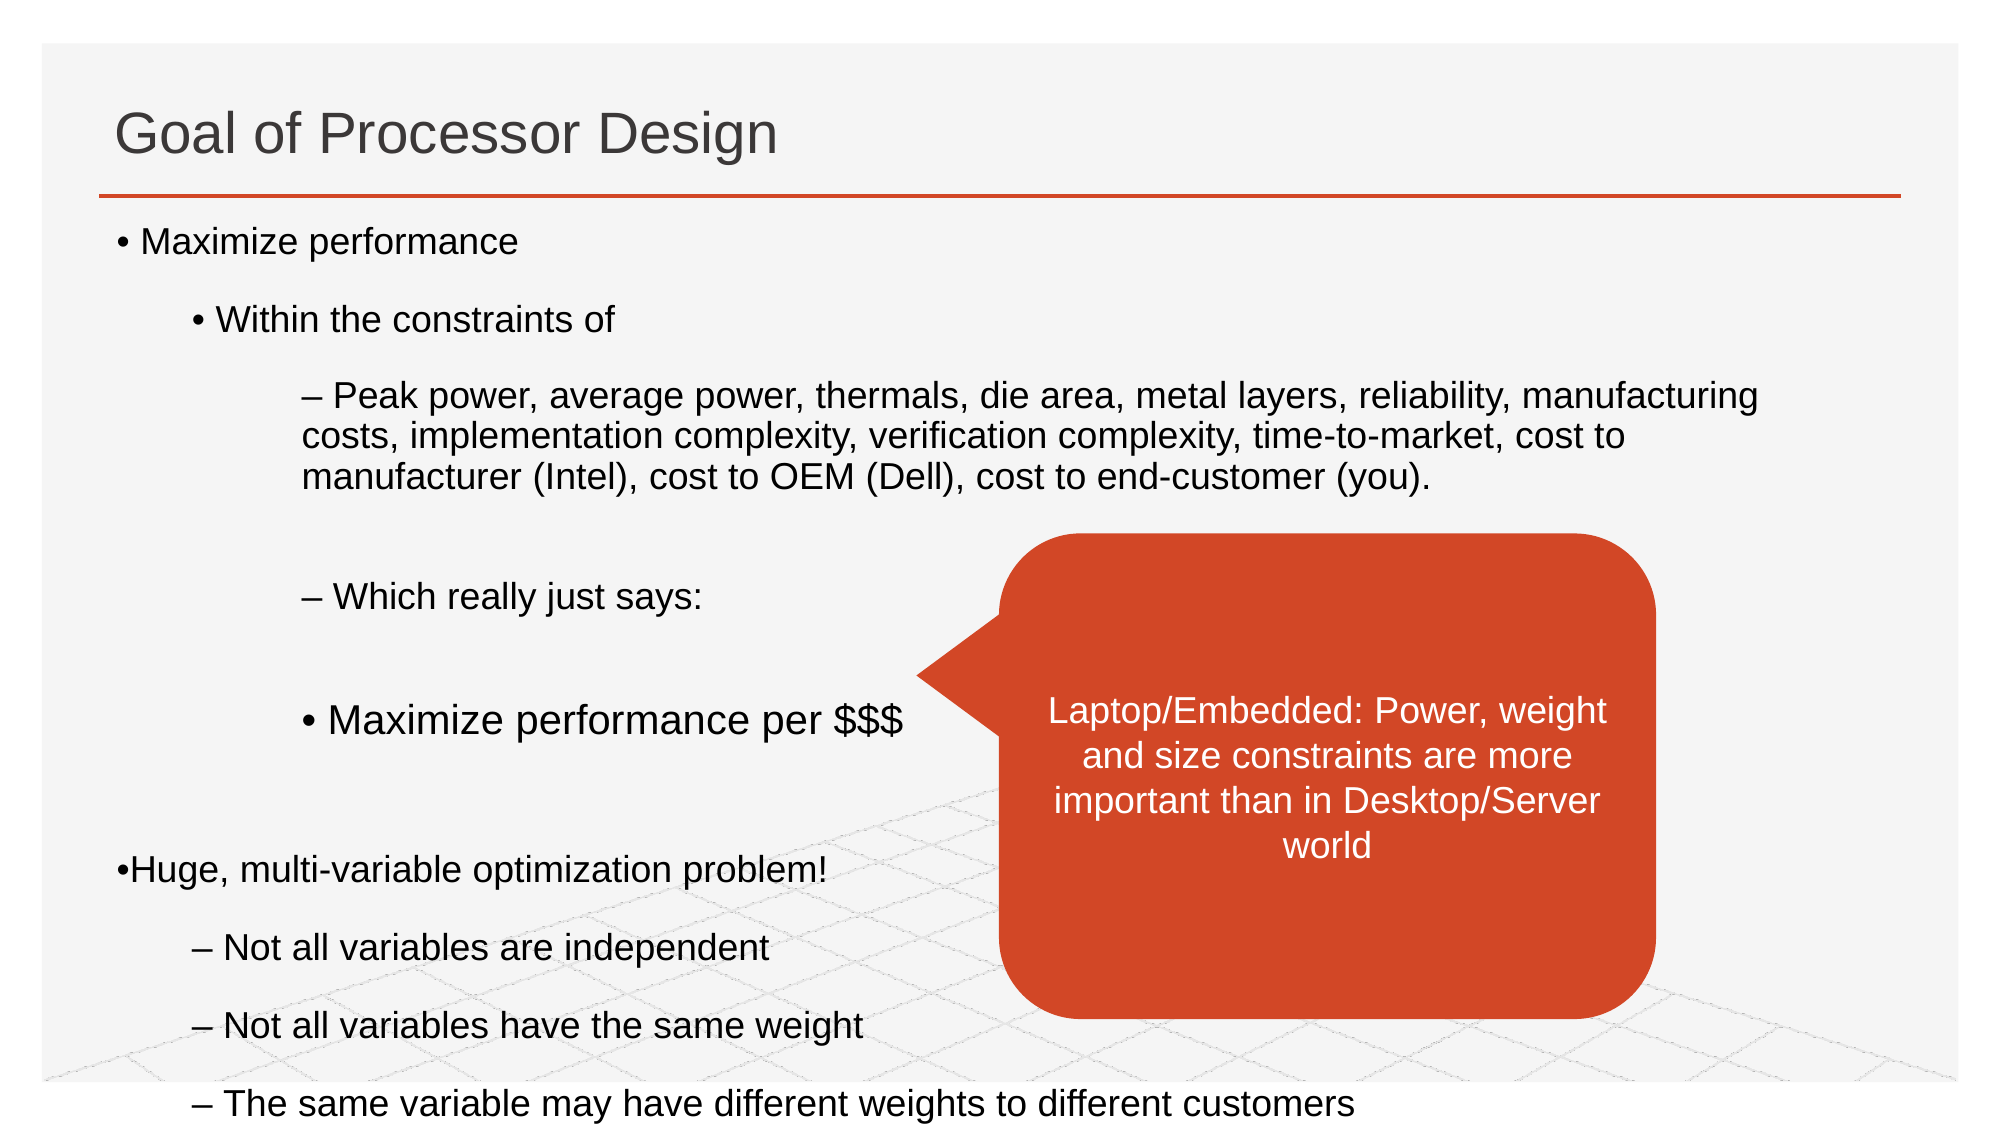

# Goal of Processor Design
• Maximize performance
• Within the constraints of
– Peak power, average power, thermals, die area, metal layers, reliability, manufacturing costs, implementation complexity, verification complexity, time-to-market, cost to manufacturer (Intel), cost to OEM (Dell), cost to end-customer (you).

– Which really just says:

• Maximize performance per $$$

•Huge, multi-variable optimization problem!
– Not all variables are independent
– Not all variables have the same weight
– The same variable may have different weights to different customers

Laptop/Embedded: Power, weight and size constraints are more important than in Desktop/Server world